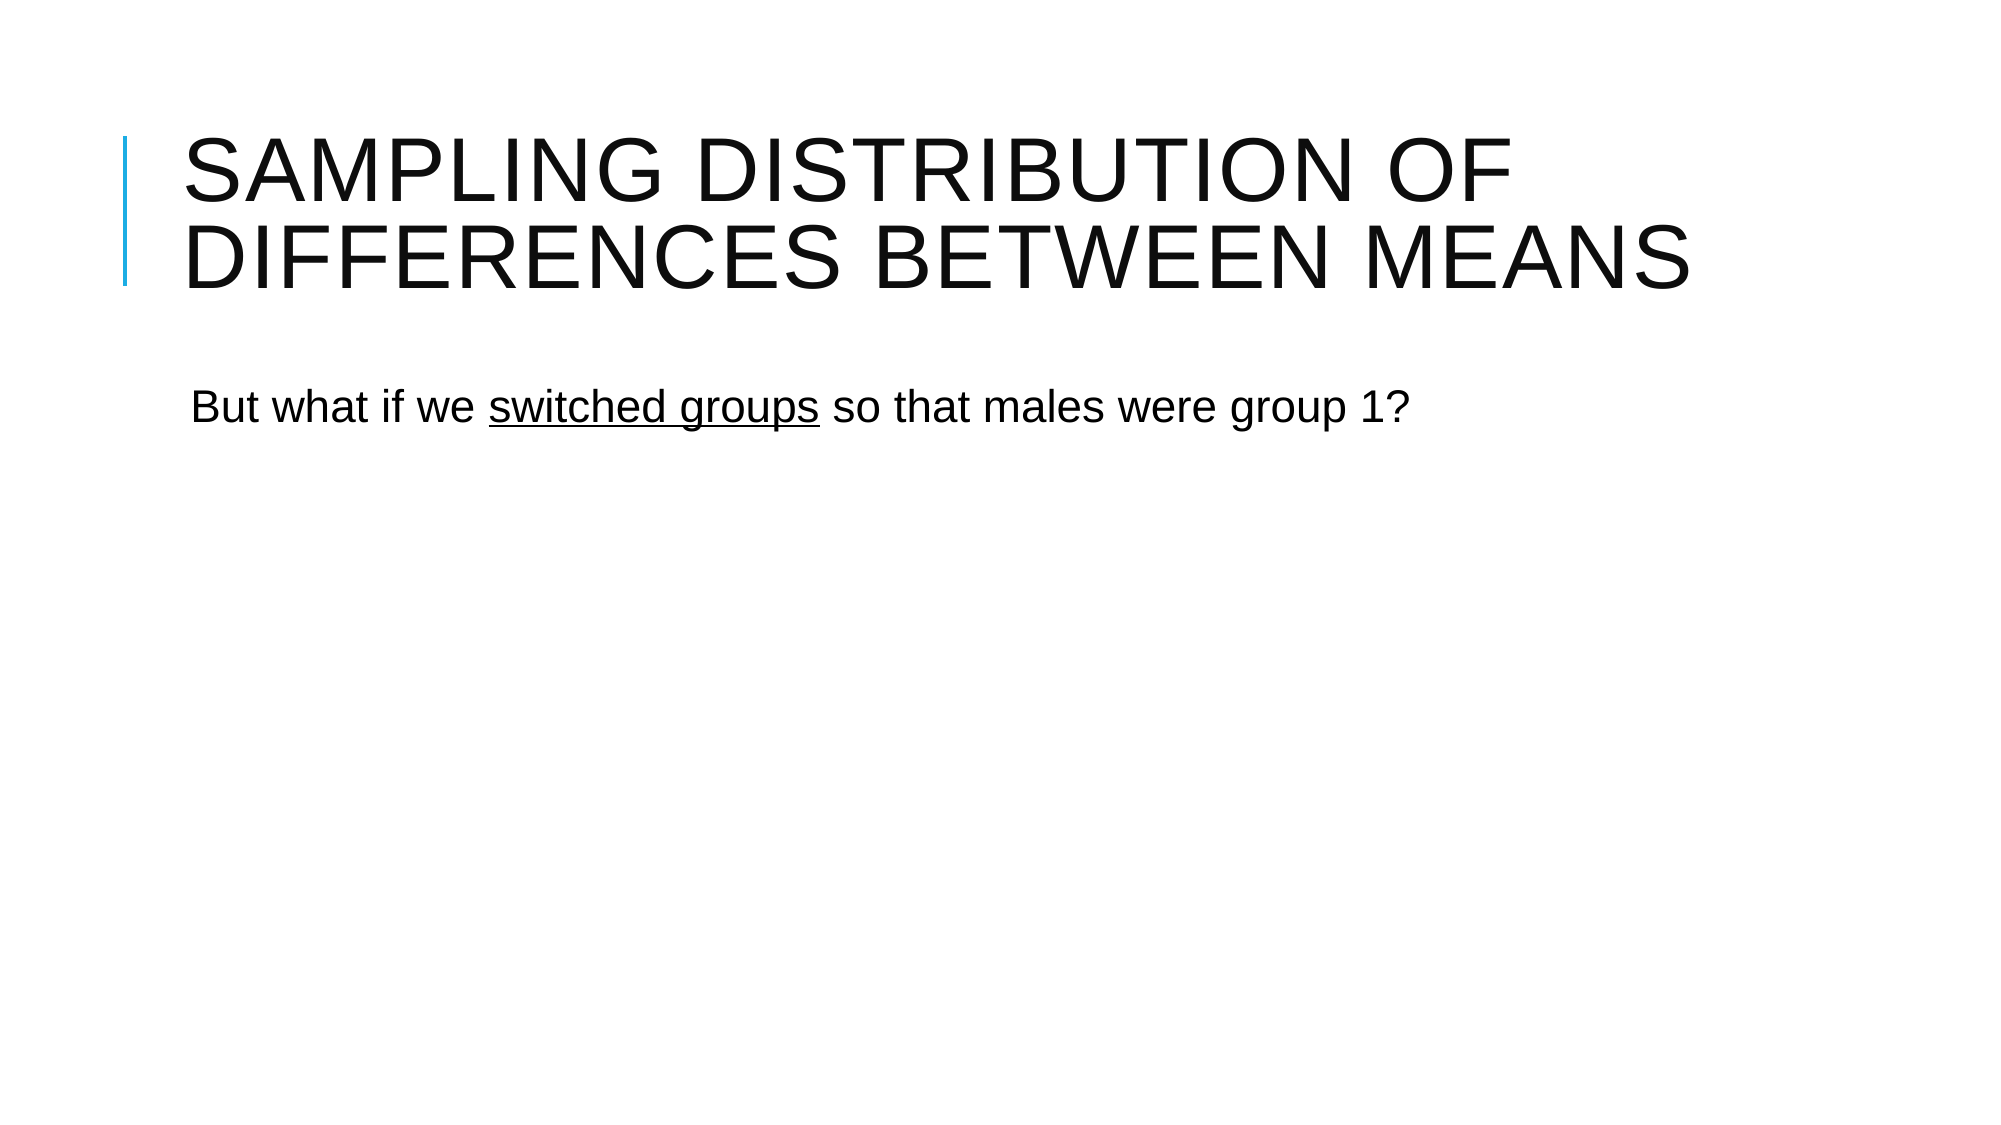

# Sampling Distribution of Differences between Means
But what if we switched groups so that males were group 1?